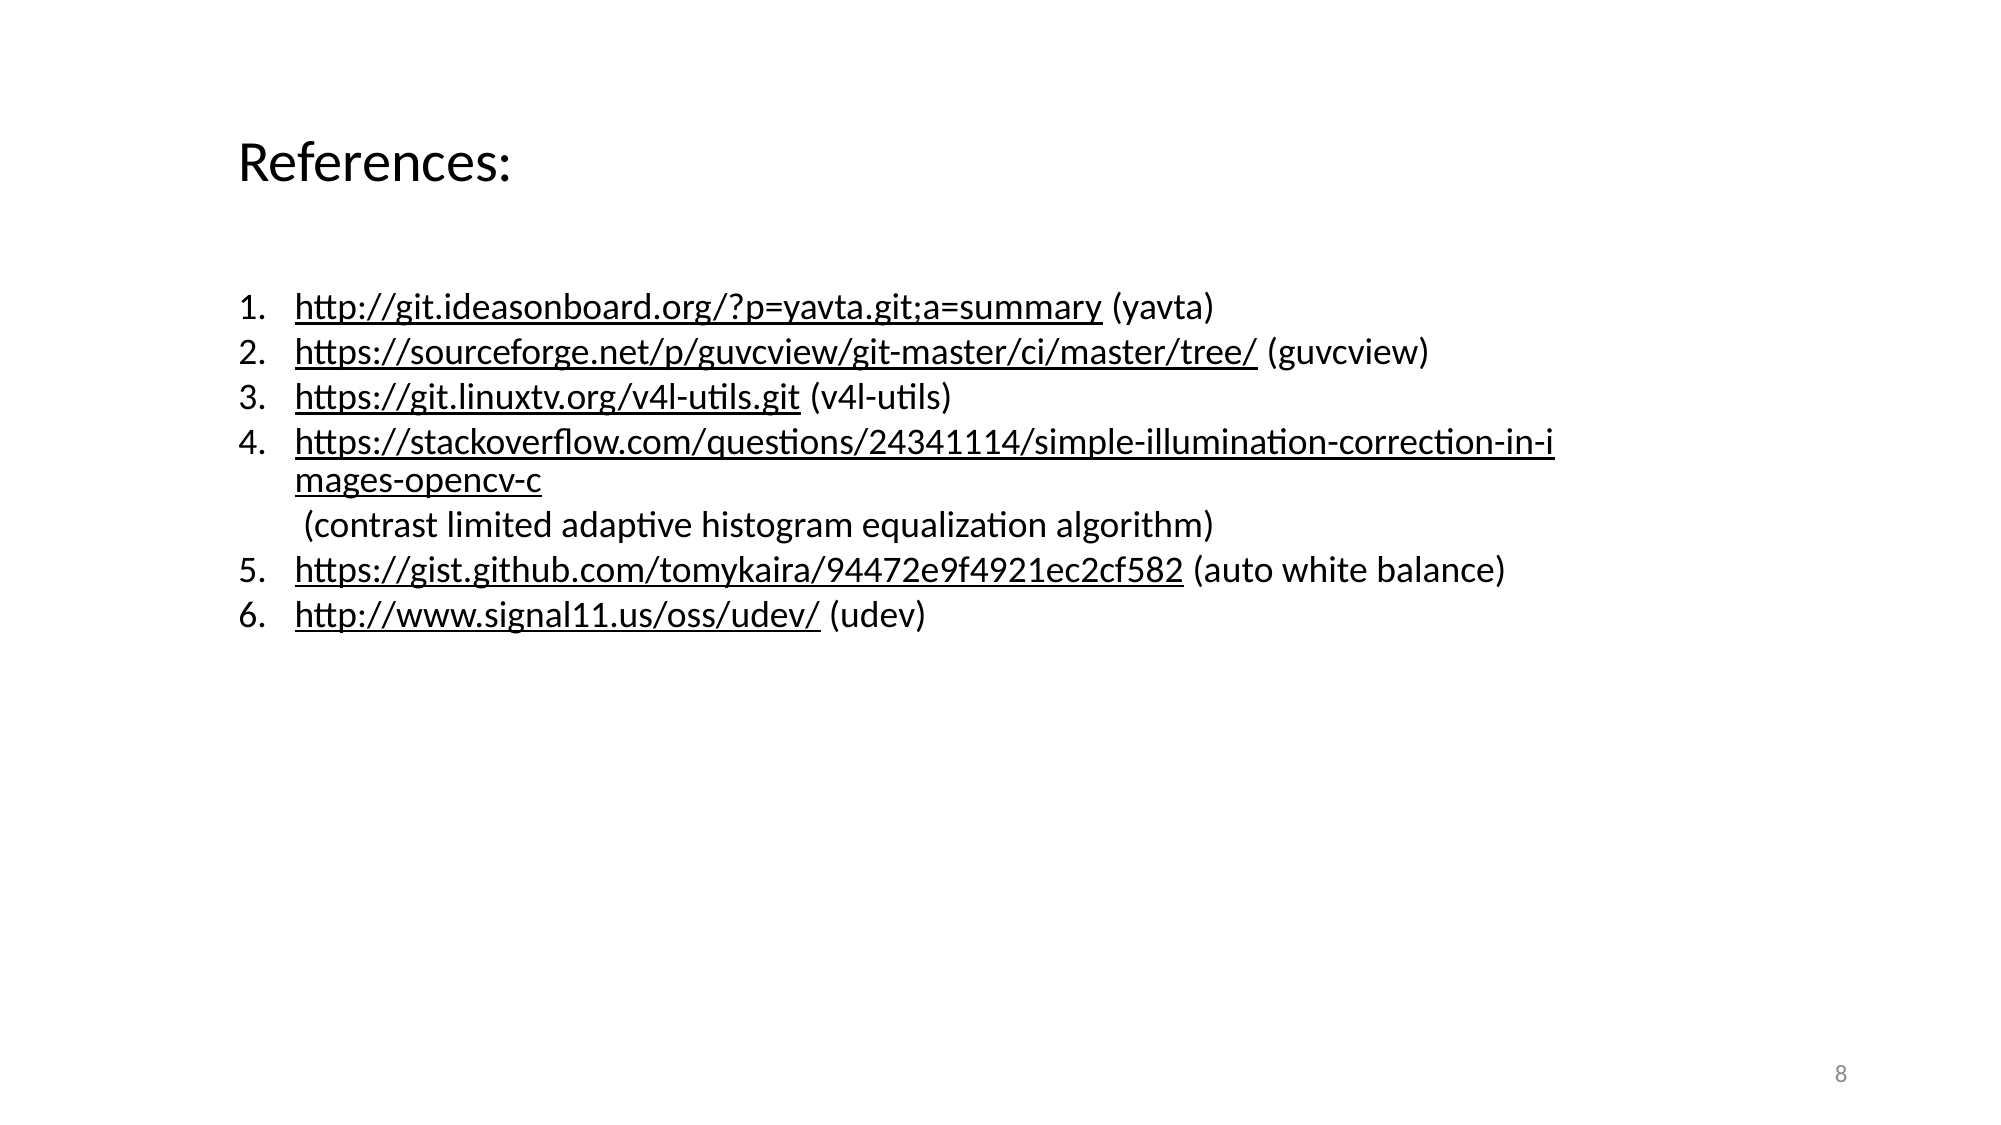

References:
http://git.ideasonboard.org/?p=yavta.git;a=summary (yavta)
https://sourceforge.net/p/guvcview/git-master/ci/master/tree/ (guvcview)
https://git.linuxtv.org/v4l-utils.git (v4l-utils)
https://stackoverflow.com/questions/24341114/simple-illumination-correction-in-images-opencv-c (contrast limited adaptive histogram equalization algorithm)
https://gist.github.com/tomykaira/94472e9f4921ec2cf582 (auto white balance)
http://www.signal11.us/oss/udev/ (udev)

8